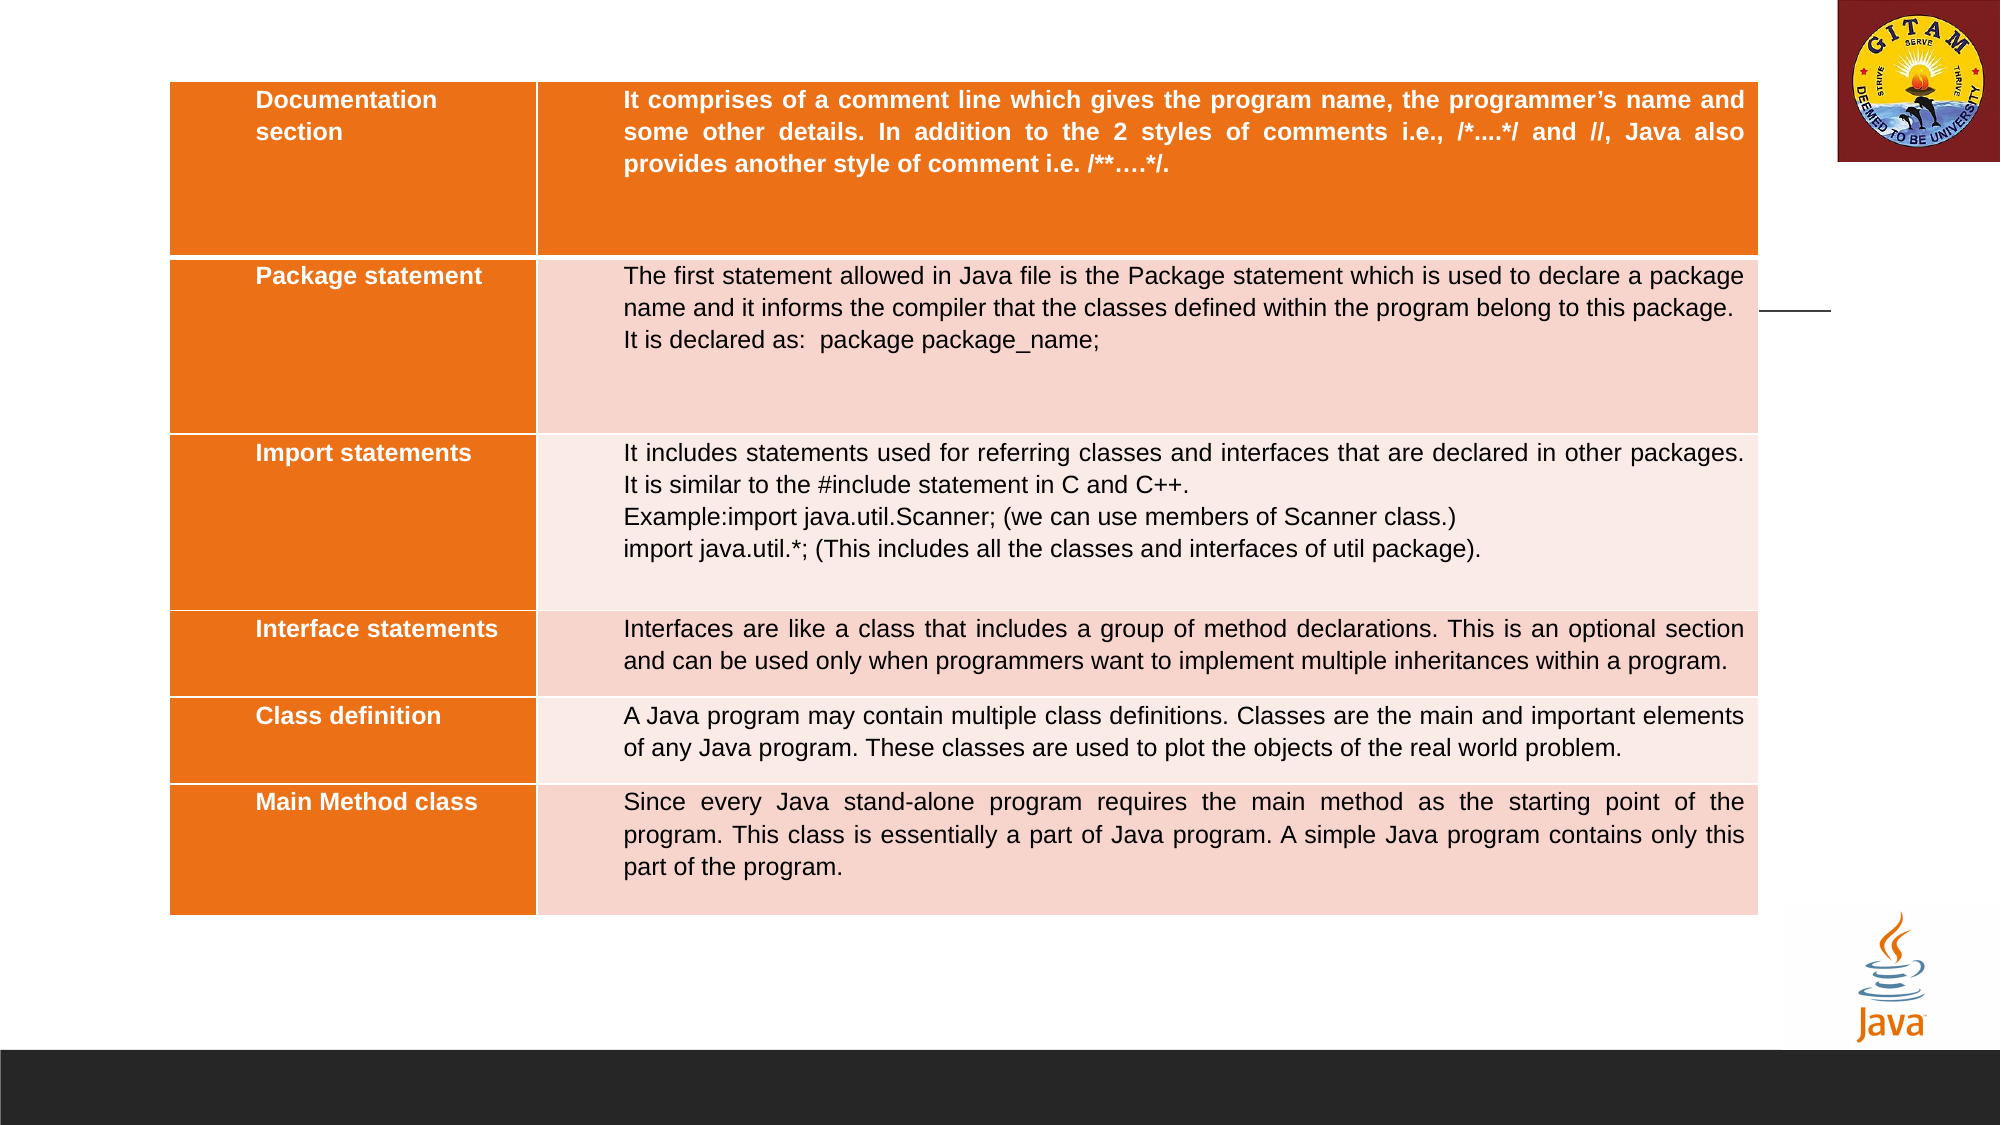

| Documentation section | It comprises of a comment line which gives the program name, the programmer’s name and some other details. In addition to the 2 styles of comments i.e., /\*....\*/ and //, Java also provides another style of comment i.e. /\*\*….\*/. |
| --- | --- |
| Package statement | The first statement allowed in Java file is the Package statement which is used to declare a package name and it informs the compiler that the classes defined within the program belong to this package. It is declared as: package package\_name; |
| Import statements | It includes statements used for referring classes and interfaces that are declared in other packages. It is similar to the #include statement in C and C++. Example:import java.util.Scanner; (we can use members of Scanner class.) import java.util.\*; (This includes all the classes and interfaces of util package). |
| Interface statements | Interfaces are like a class that includes a group of method declarations. This is an optional section and can be used only when programmers want to implement multiple inheritances within a program. |
| Class definition | A Java program may contain multiple class definitions. Classes are the main and important elements of any Java program. These classes are used to plot the objects of the real world problem. |
| Main Method class | Since every Java stand-alone program requires the main method as the starting point of the program. This class is essentially a part of Java program. A simple Java program contains only this part of the program. |